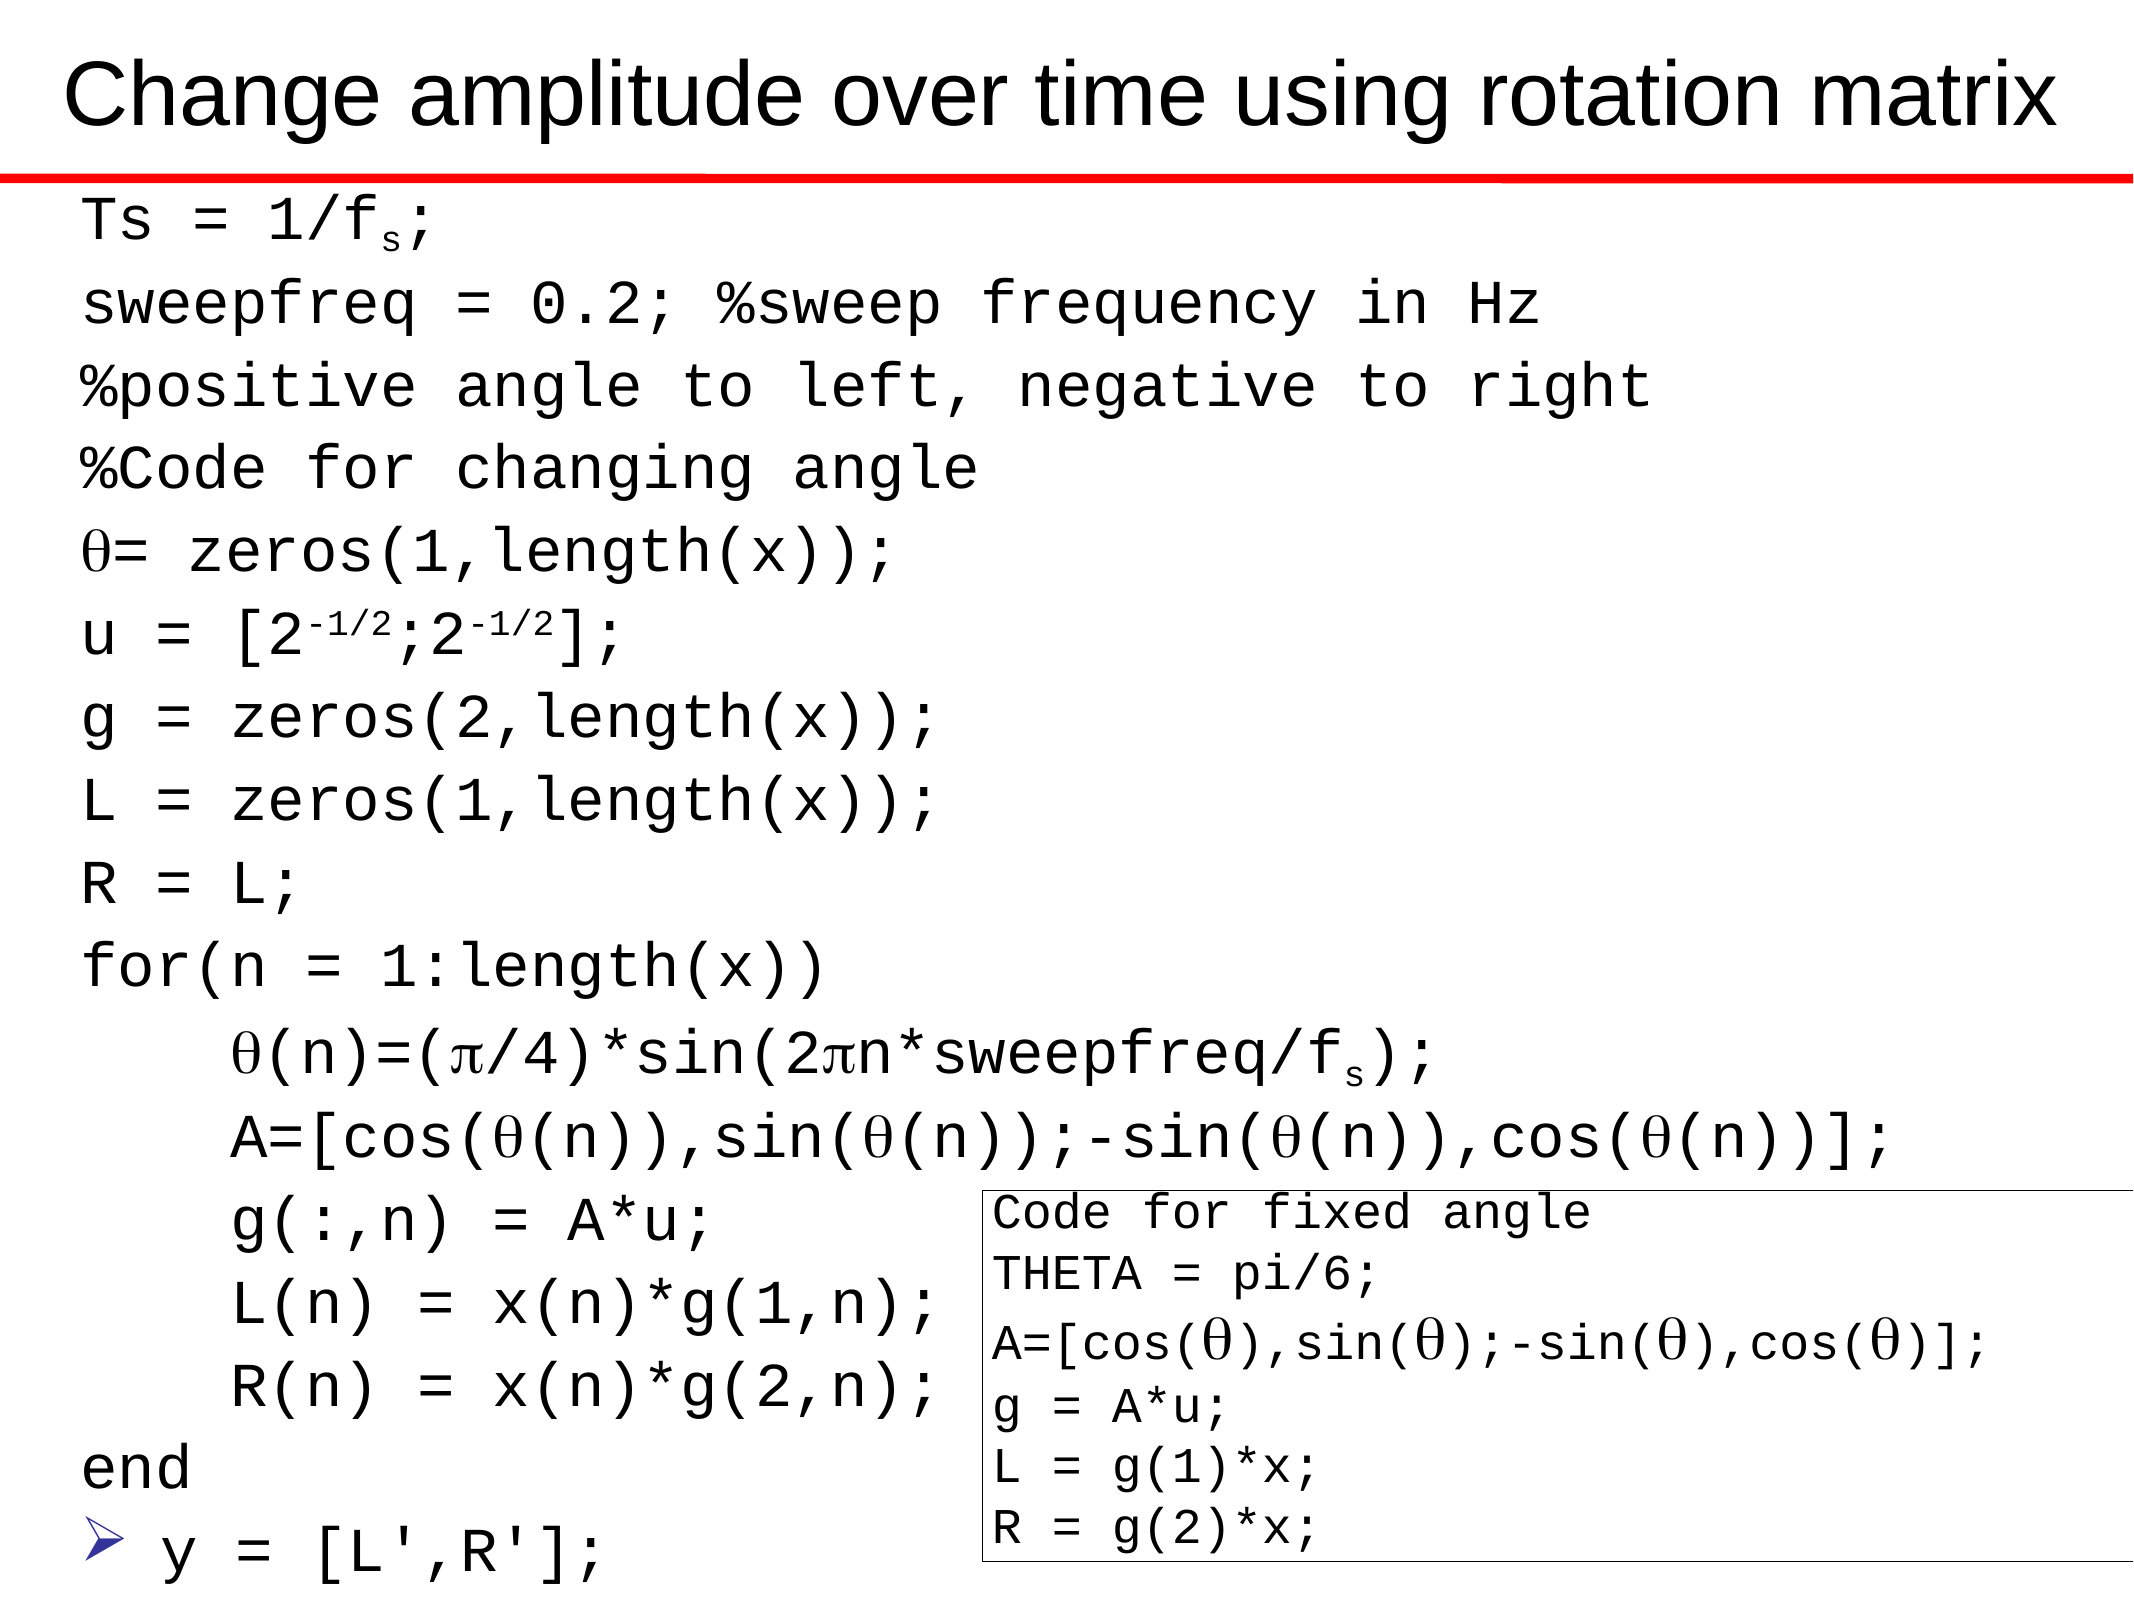

# Change amplitude over time using rotation matrix

Ts = 1/fs;
sweepfreq = 0.2; %sweep frequency in Hz
%positive angle to left, negative to right
%Code for changing angle
θ= zeros(1,length(x));
u = [2-1/2;2-1/2];
g = zeros(2,length(x));
L = zeros(1,length(x));
R = L;
for(n = 1:length(x))
    θ(n)=(π/4)*sin(2πn*sweepfreq/fs);
    A=[cos(θ(n)),sin(θ(n));-sin(θ(n)),cos(θ(n))];
    g(:,n) = A*u;
    L(n) = x(n)*g(1,n);
    R(n) = x(n)*g(2,n);
end
y = [L',R'];
Code for fixed angle
THETA = pi/6;
A=[cos(θ),sin(θ);-sin(θ),cos(θ)];
g = A*u;
L = g(1)*x;
R = g(2)*x;